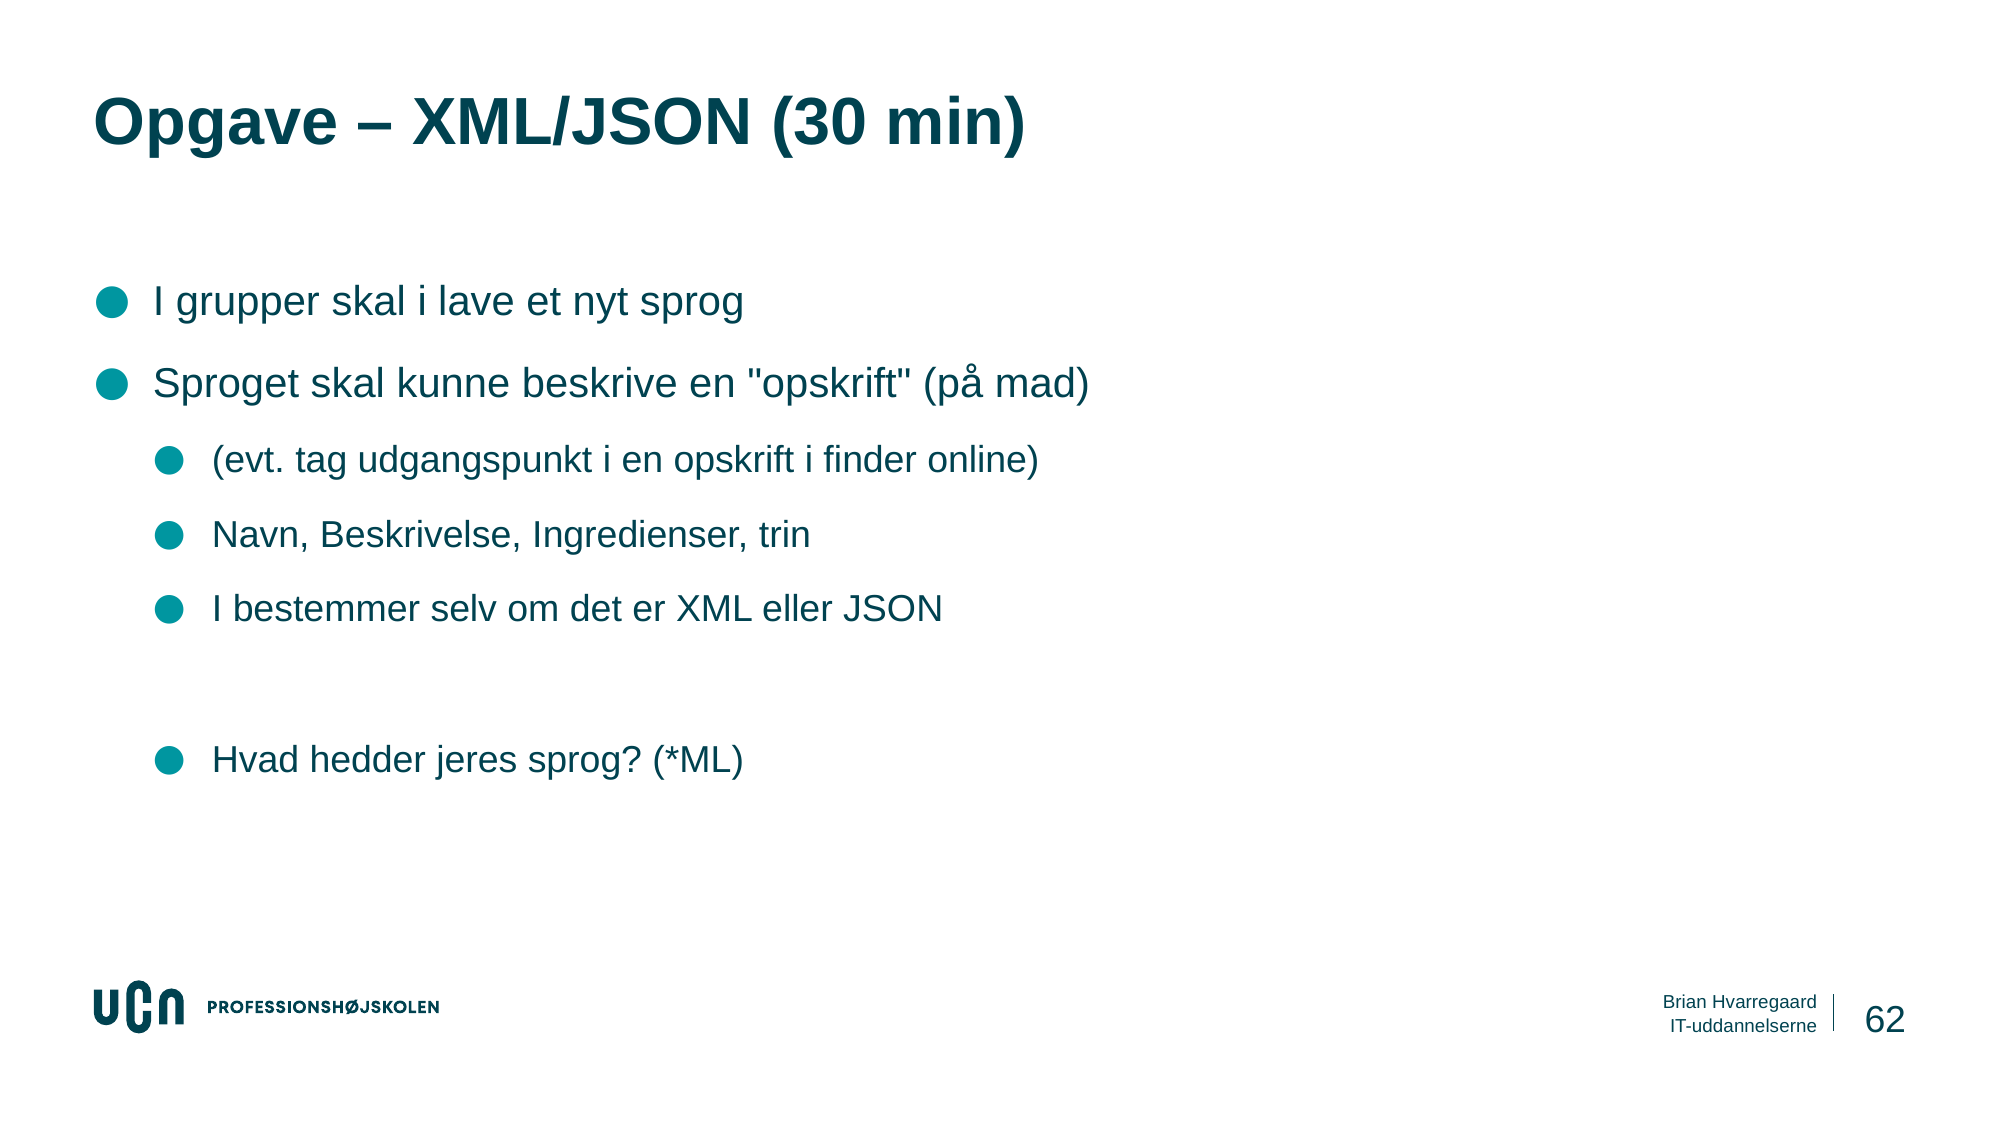

# Opgave – XML/JSON (30 min)
I grupper skal i lave et nyt sprog
Sproget skal kunne beskrive en "opskrift" (på mad)
(evt. tag udgangspunkt i en opskrift i finder online)
Navn, Beskrivelse, Ingredienser, trin
I bestemmer selv om det er XML eller JSON

Hvad hedder jeres sprog? (*ML)
62